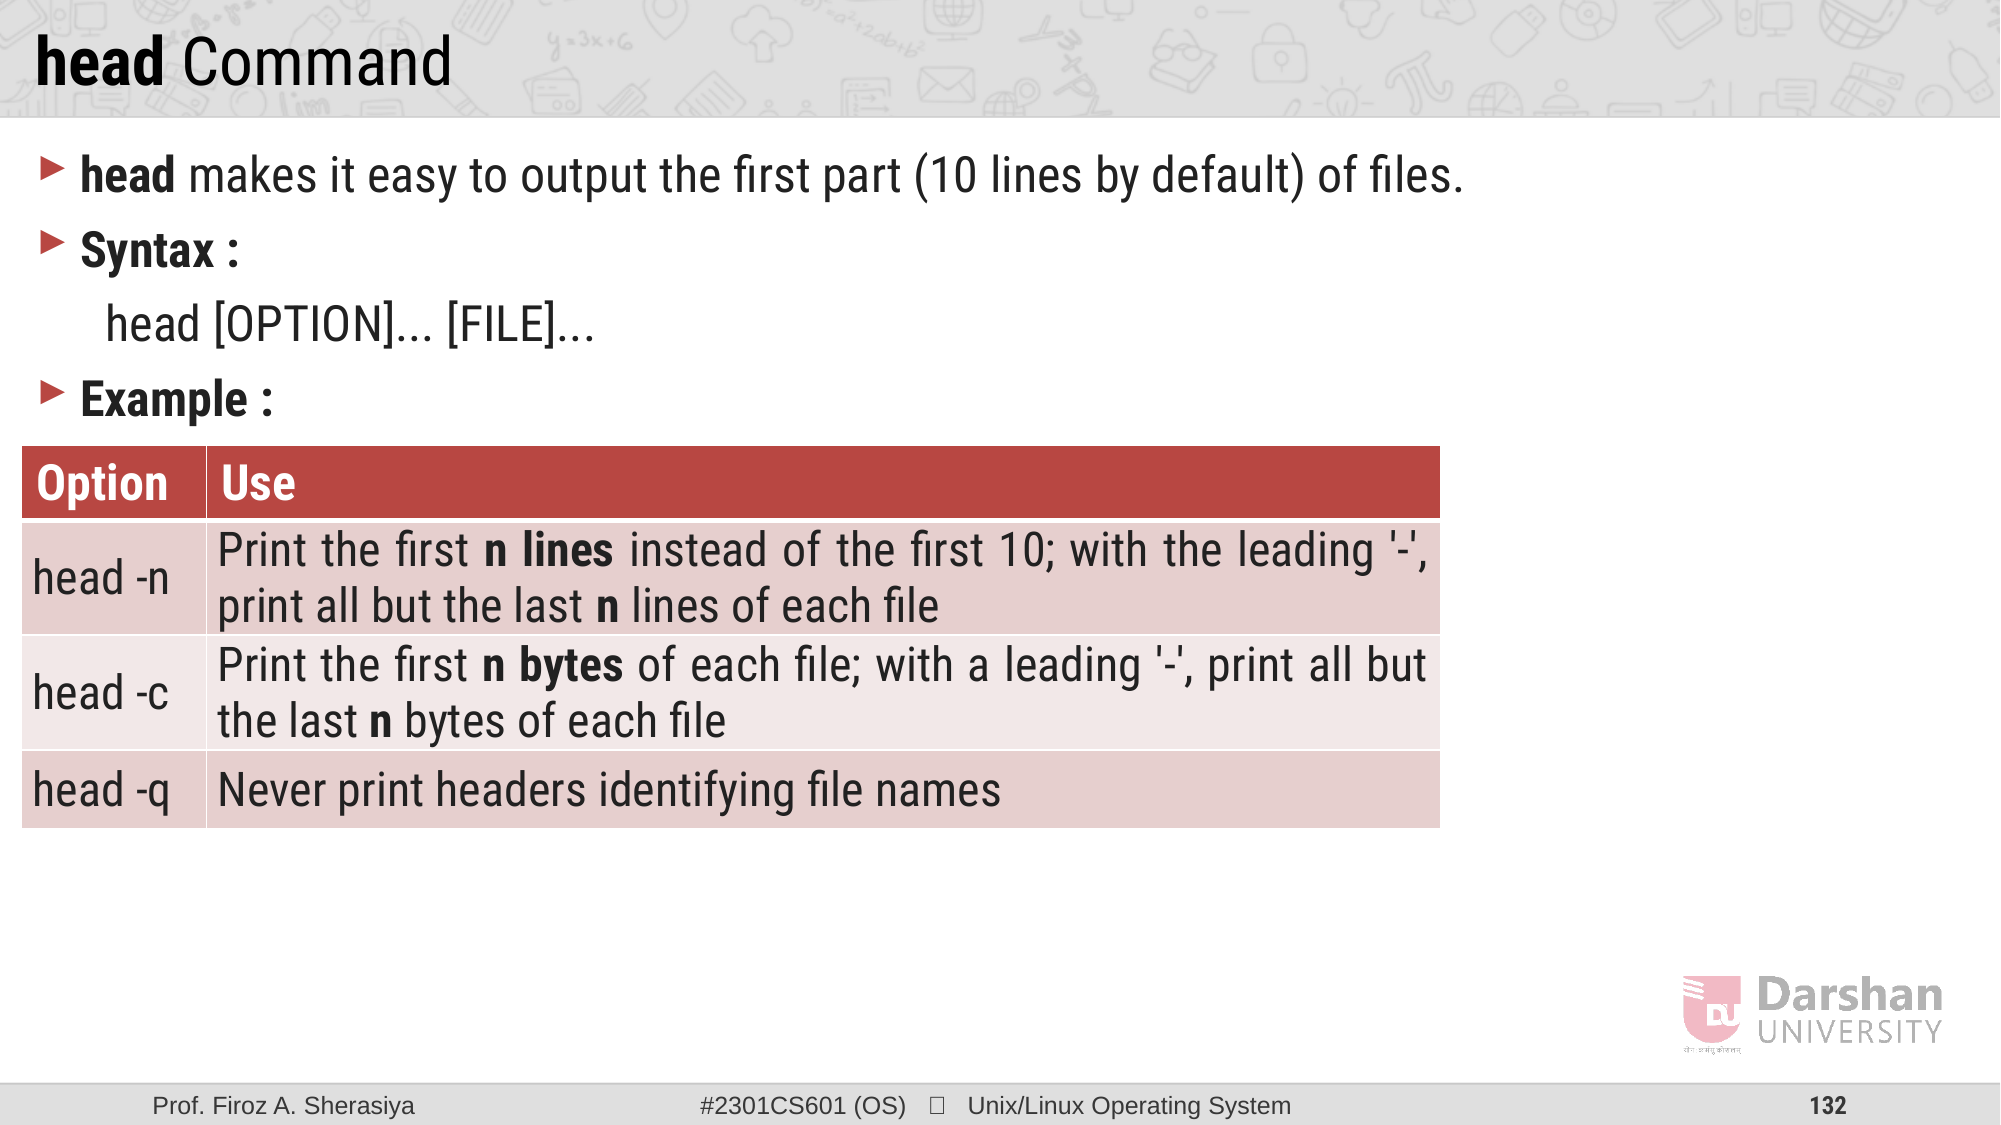

# head Command
head makes it easy to output the first part (10 lines by default) of files.
Syntax :
      head [OPTION]... [FILE]...
Example :

| Option | Use |
| --- | --- |
| head -n | Print the first n lines instead of the first 10; with the leading '-', print all but the last n lines of each file |
| head -c | Print the first n bytes of each file; with a leading '-', print all but the last n bytes of each file |
| head -q | Never print headers identifying file names |